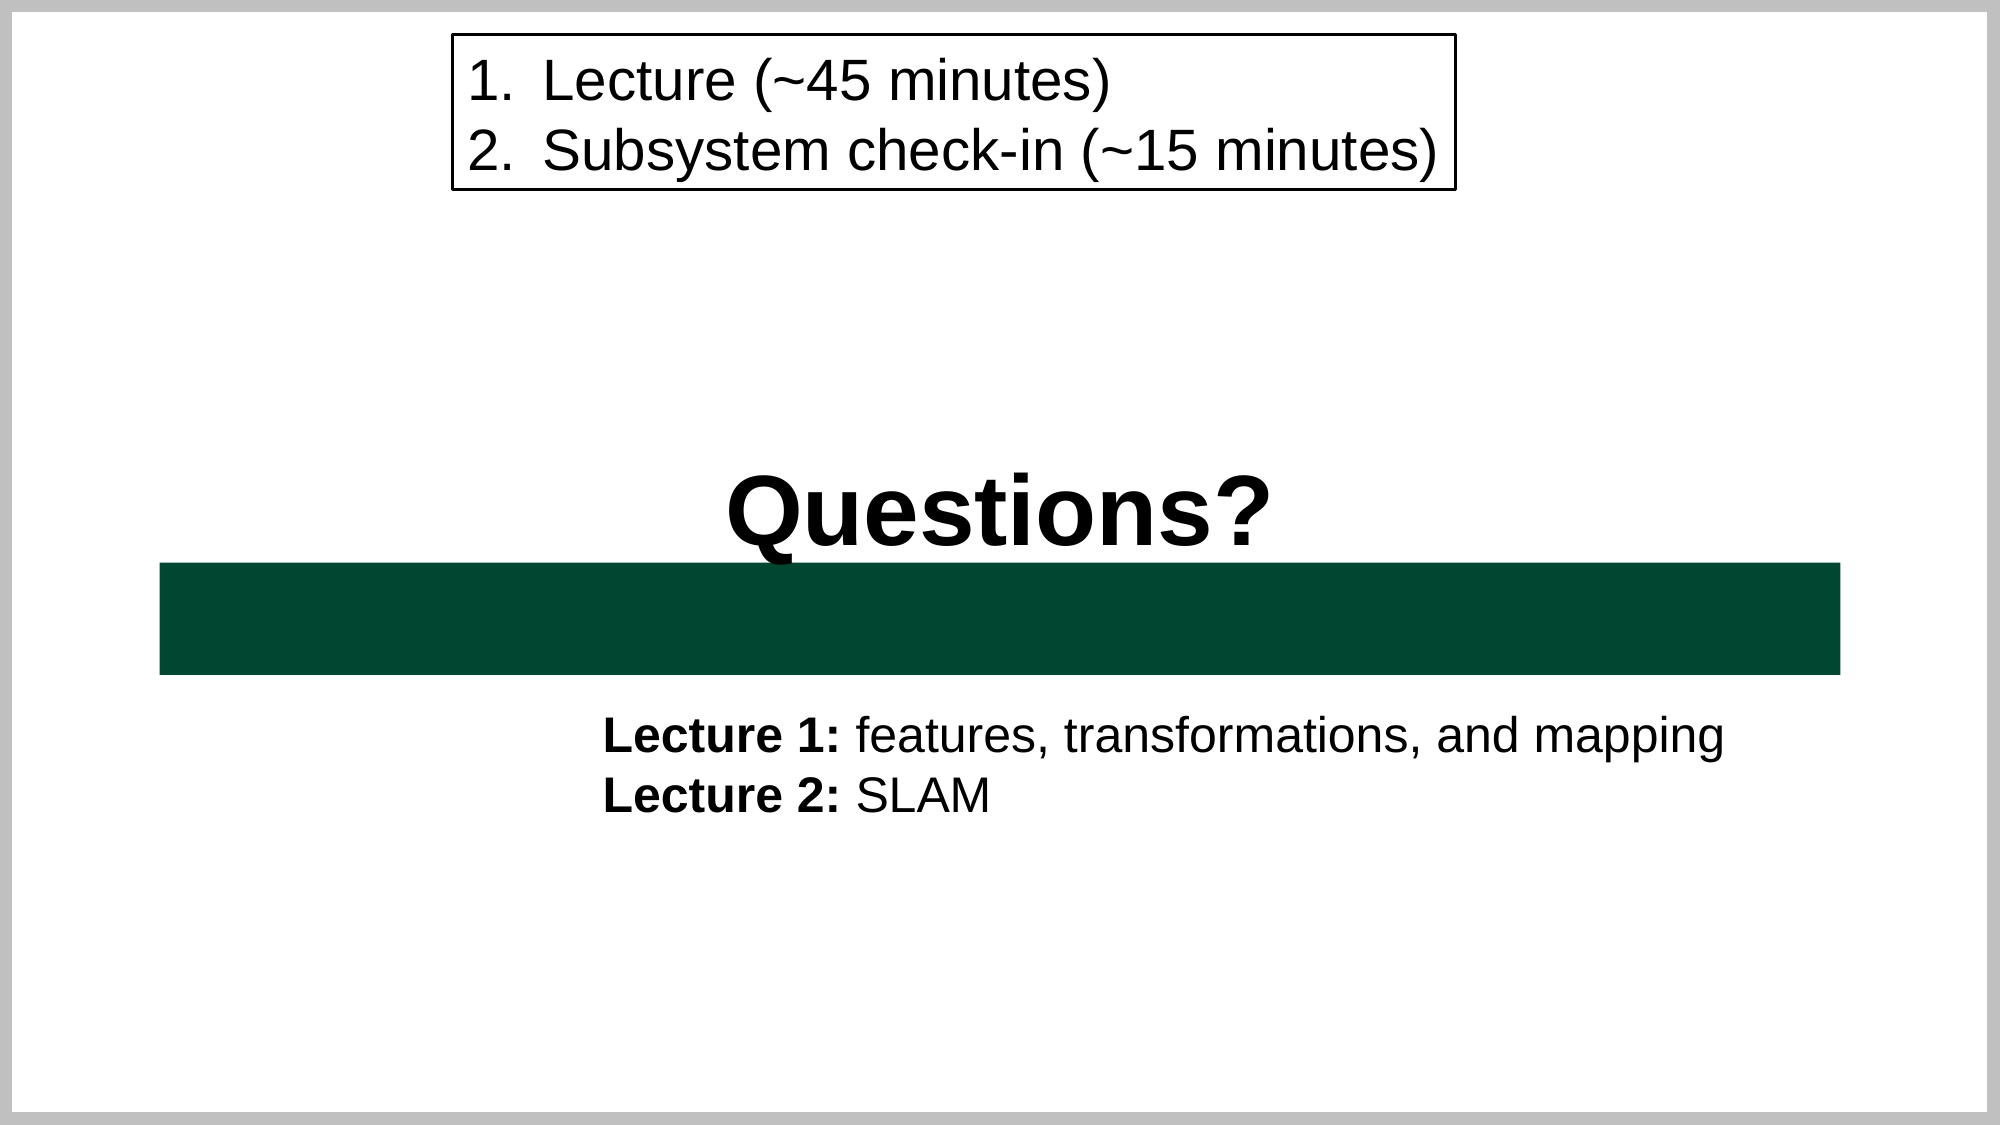

Lecture (~45 minutes)
Subsystem check-in (~15 minutes)
Questions?
Questions?

Lecture 1: features, transformations, and mapping
Lecture 2: SLAM